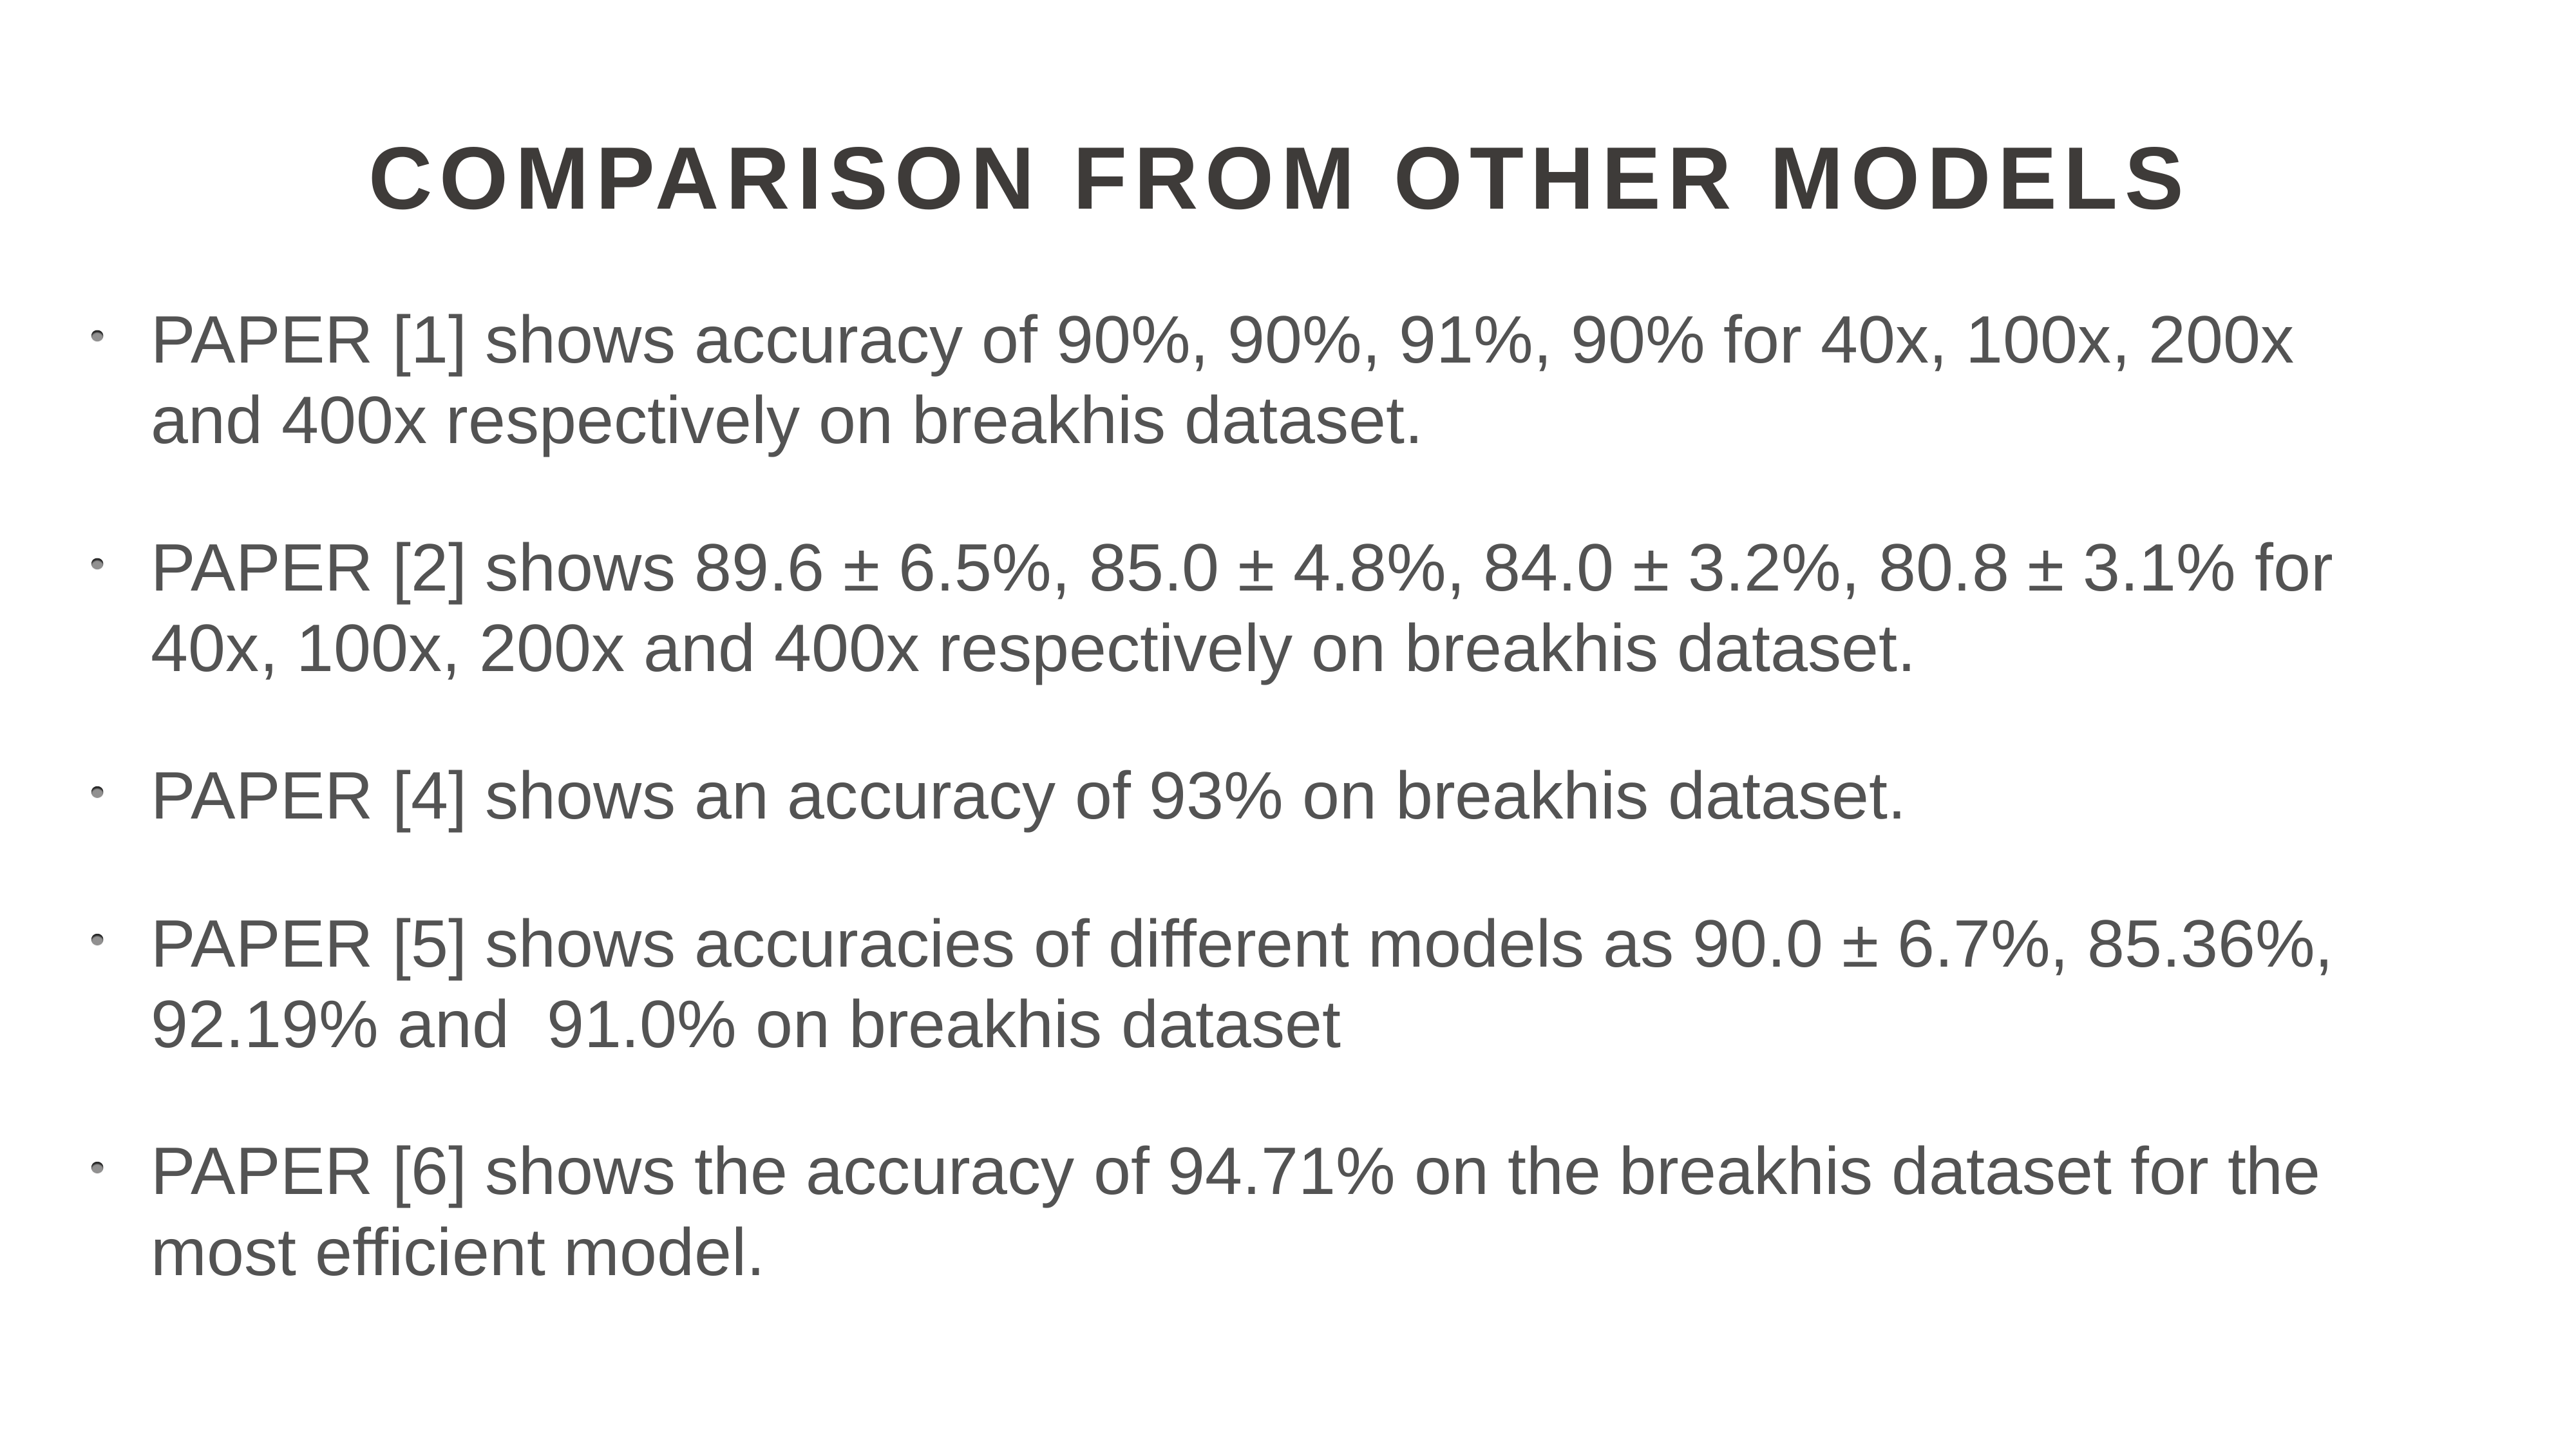

COMPARISON FROM OTHER MODELS
PAPER [1] shows accuracy of 90%, 90%, 91%, 90% for 40x, 100x, 200x and 400x respectively on breakhis dataset.
PAPER [2] shows 89.6 ± 6.5%, 85.0 ± 4.8%, 84.0 ± 3.2%, 80.8 ± 3.1% for 40x, 100x, 200x and 400x respectively on breakhis dataset.
PAPER [4] shows an accuracy of 93% on breakhis dataset.
PAPER [5] shows accuracies of different models as 90.0 ± 6.7%, 85.36%, 92.19% and  91.0% on breakhis dataset
PAPER [6] shows the accuracy of 94.71% on the breakhis dataset for the most efficient model.